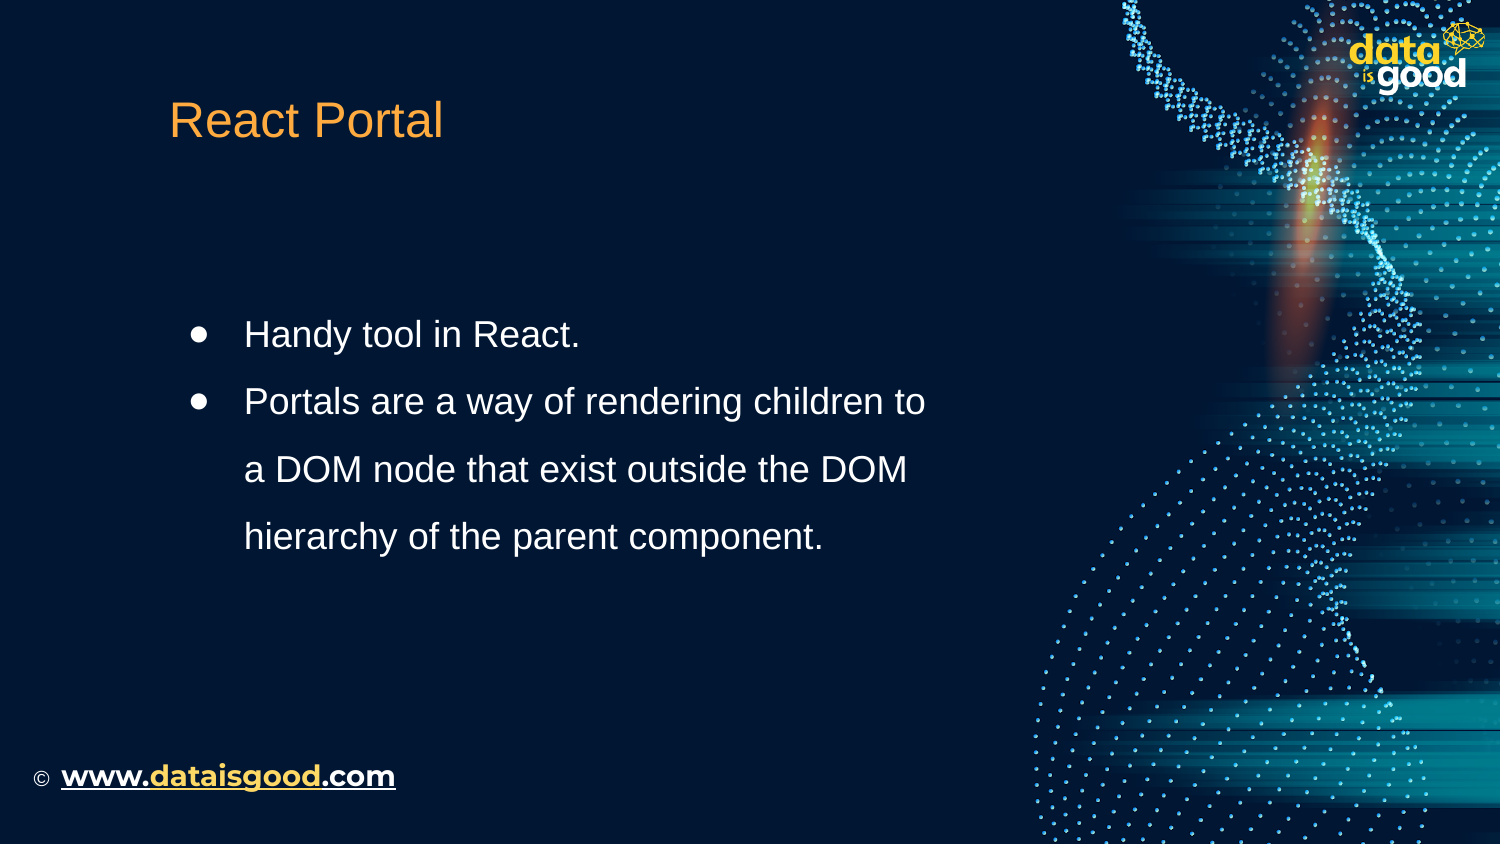

# React Portal
Handy tool in React.
Portals are a way of rendering children to a DOM node that exist outside the DOM hierarchy of the parent component.